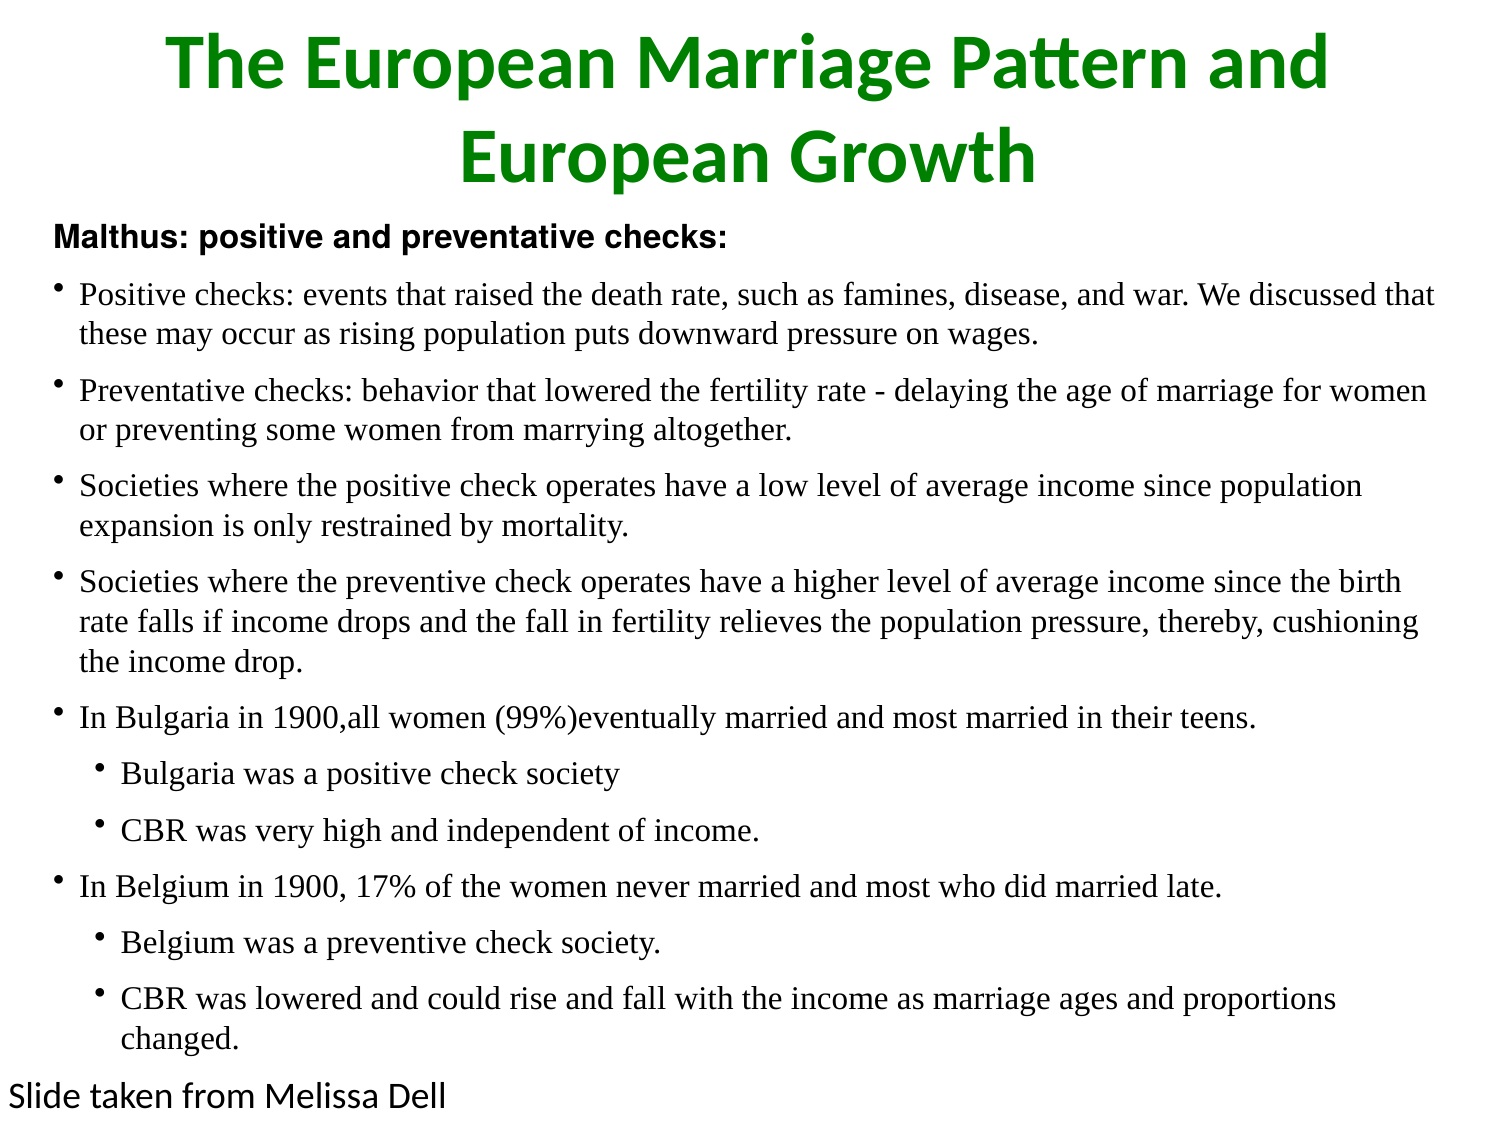

The European Marriage Pattern and European Growth
Malthus: positive and preventative checks:
Positive checks: events that raised the death rate, such as famines, disease, and war. We discussed that these may occur as rising population puts downward pressure on wages.
Preventative checks: behavior that lowered the fertility rate - delaying the age of marriage for women or preventing some women from marrying altogether.
Societies where the positive check operates have a low level of average income since population expansion is only restrained by mortality.
Societies where the preventive check operates have a higher level of average income since the birth rate falls if income drops and the fall in fertility relieves the population pressure, thereby, cushioning the income drop.
In Bulgaria in 1900,all women (99%)eventually married and most married in their teens.
Bulgaria was a positive check society
CBR was very high and independent of income.
In Belgium in 1900, 17% of the women never married and most who did married late.
Belgium was a preventive check society.
CBR was lowered and could rise and fall with the income as marriage ages and proportions changed.
Slide taken from Melissa Dell